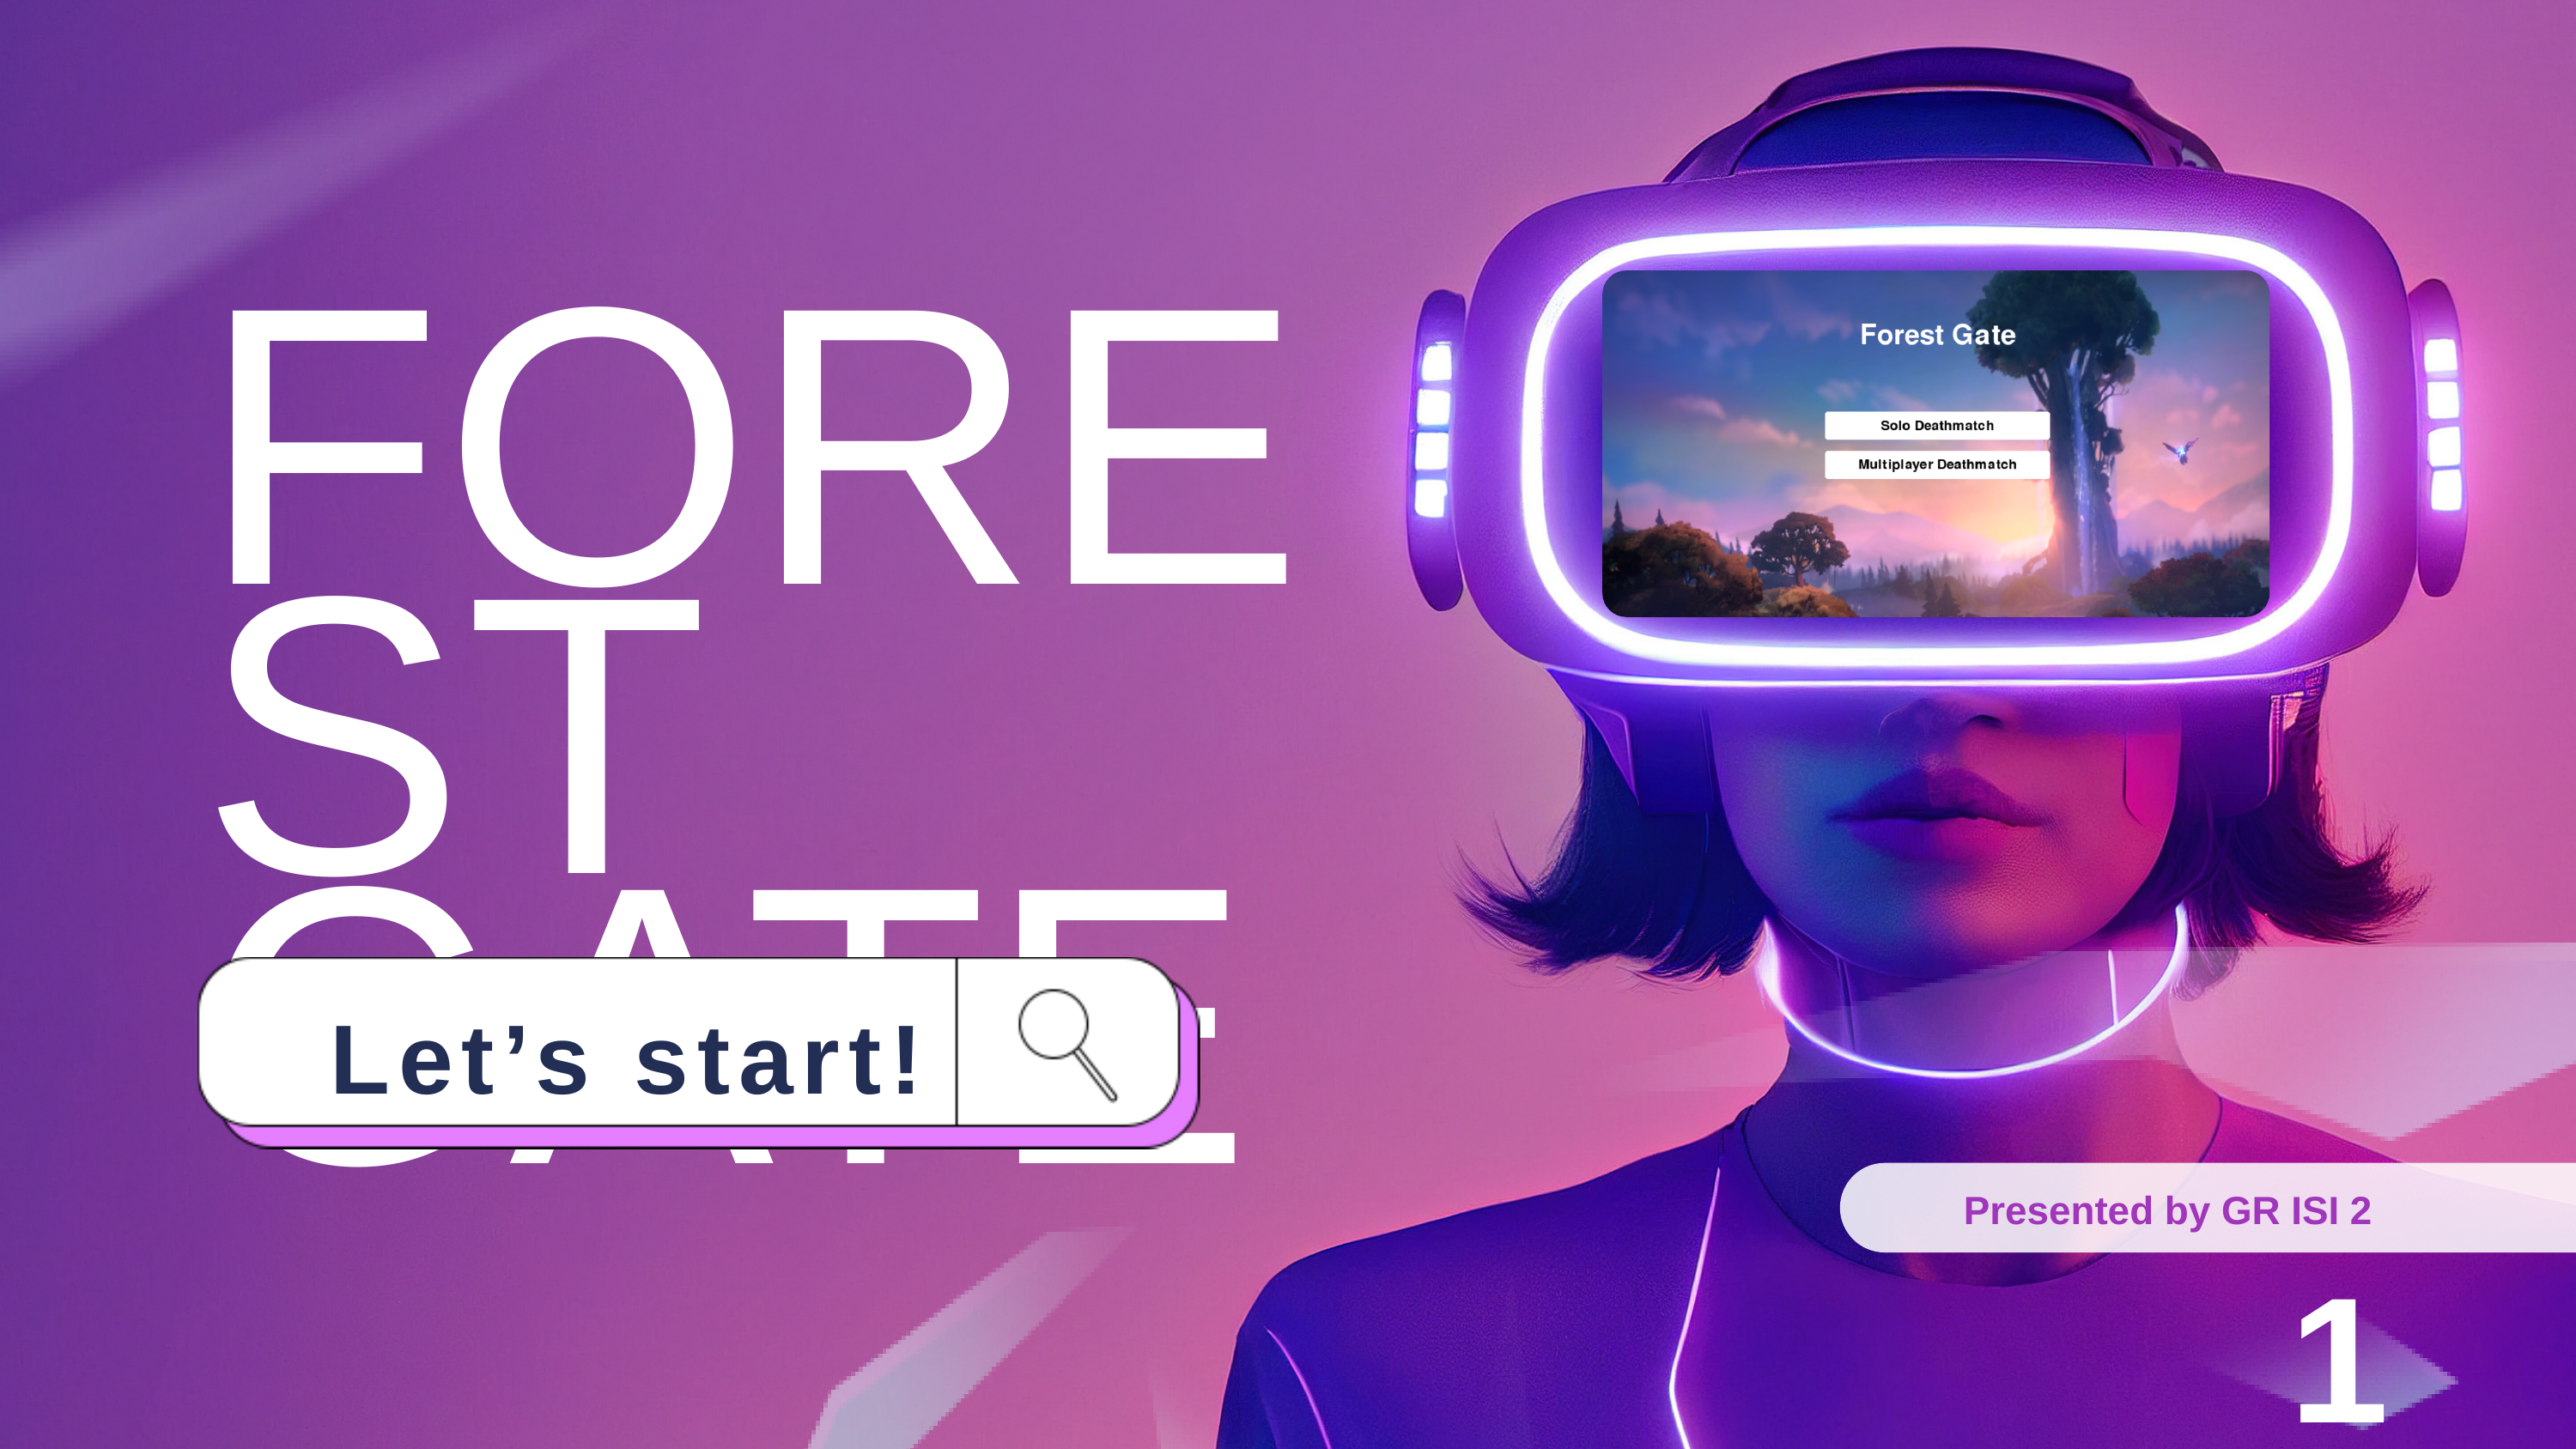

FOREST GATE

Let’s start!

Presented by GR ISI 2
1